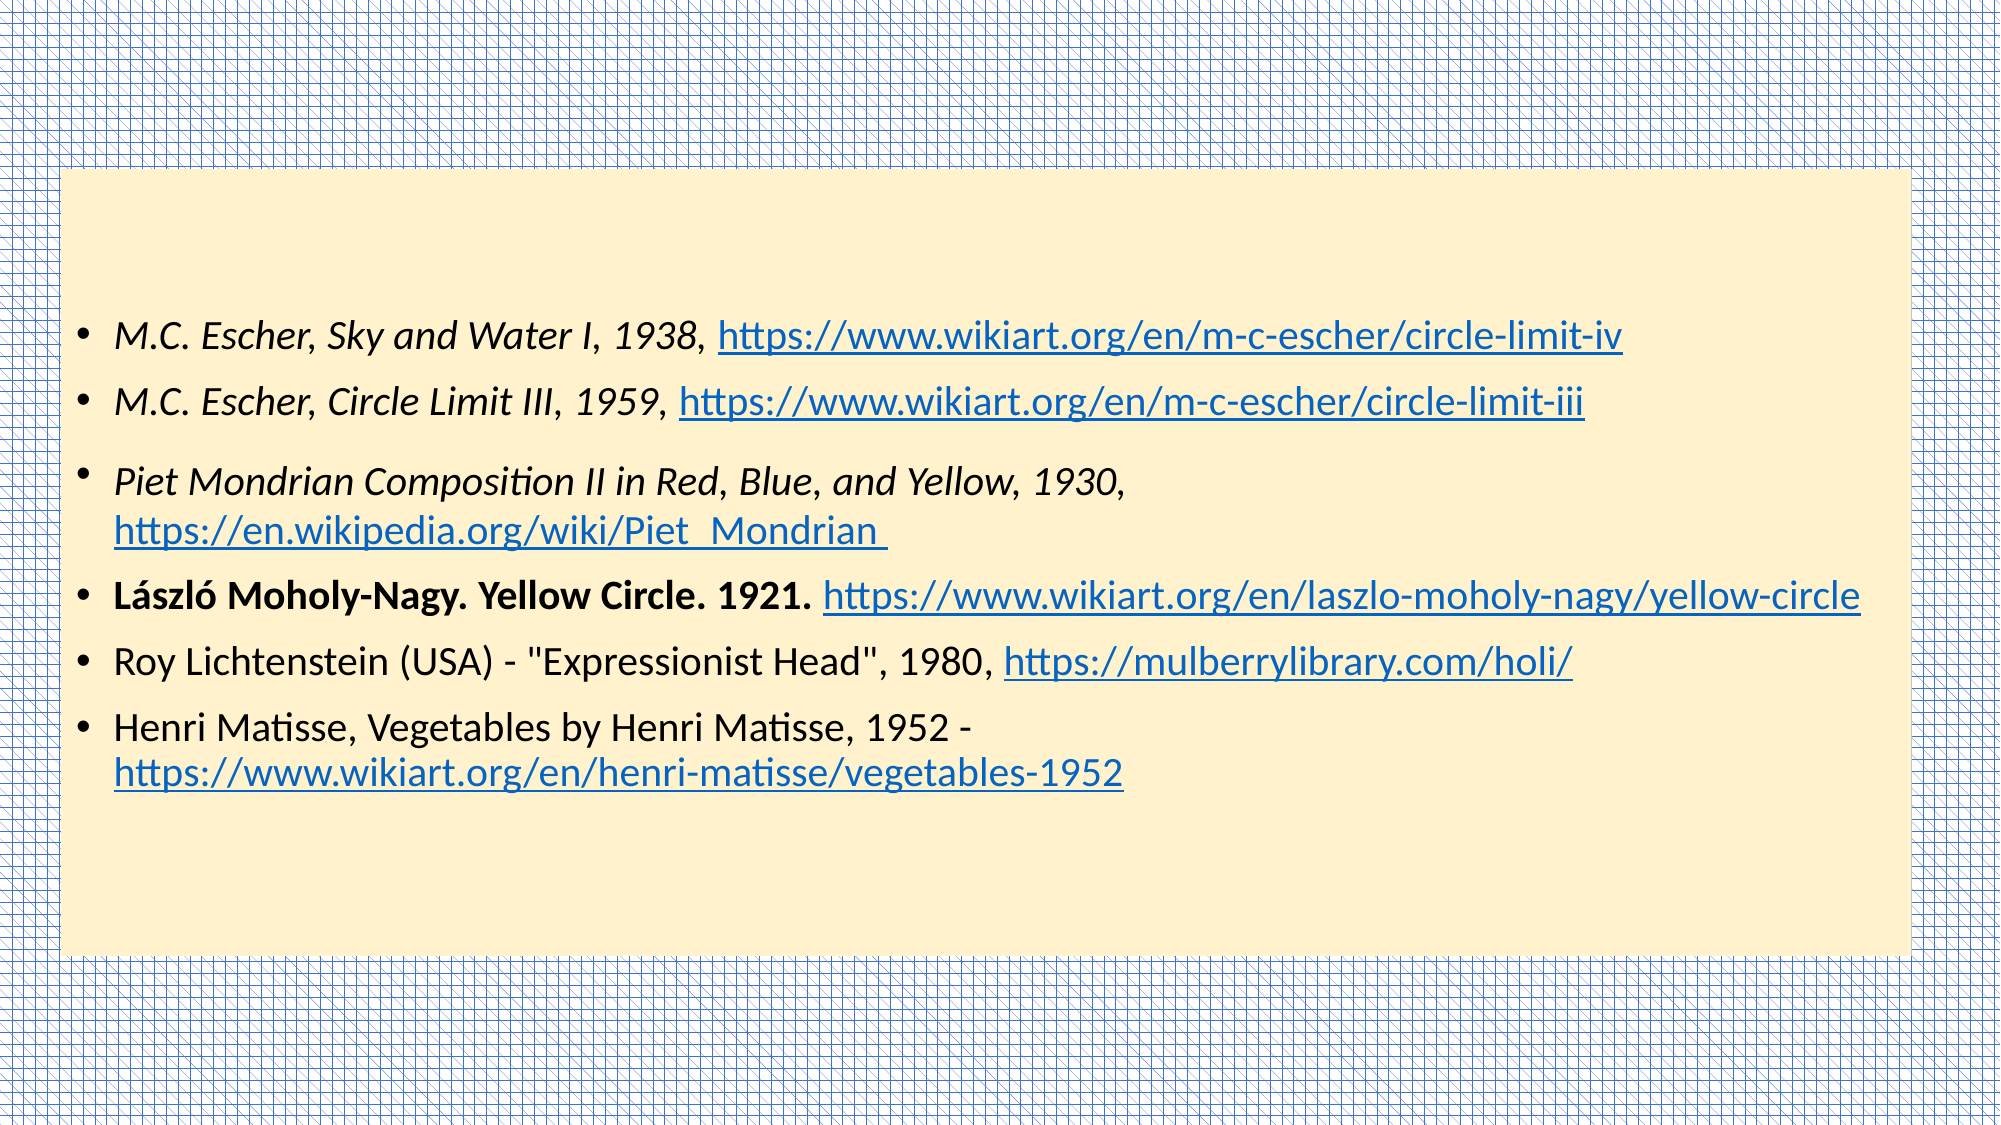

M.C. Escher, Sky and Water I, 1938, https://www.wikiart.org/en/m-c-escher/circle-limit-iv
M.C. Escher, Circle Limit III, 1959, https://www.wikiart.org/en/m-c-escher/circle-limit-iii
Piet Mondrian Composition II in Red, Blue, and Yellow, 1930, https://en.wikipedia.org/wiki/Piet_Mondrian
László Moholy-Nagy. Yellow Circle. 1921. https://www.wikiart.org/en/laszlo-moholy-nagy/yellow-circle
Roy Lichtenstein (USA) - "Expressionist Head", 1980, https://mulberrylibrary.com/holi/
Henri Matisse, Vegetables by Henri Matisse, 1952 - https://www.wikiart.org/en/henri-matisse/vegetables-1952